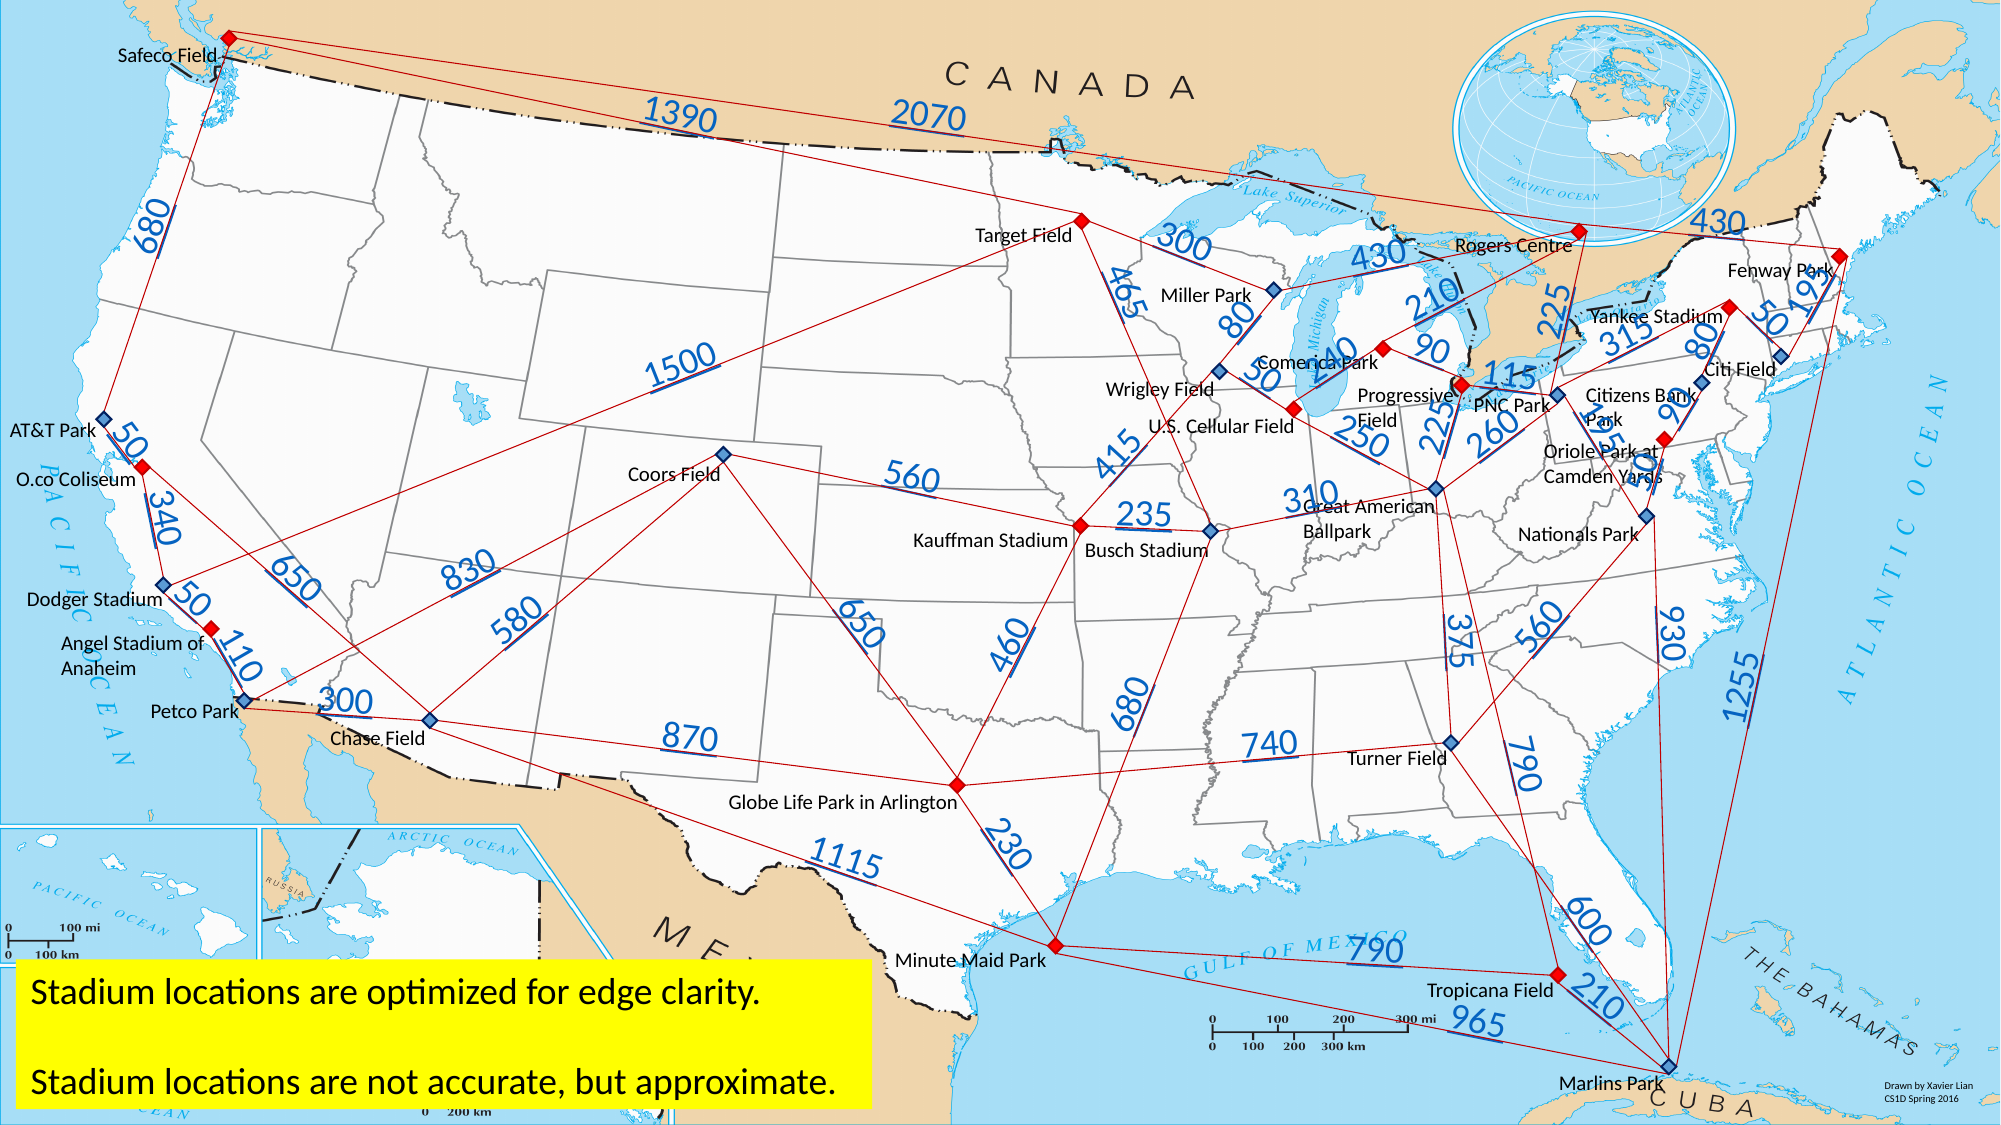

Safeco Field
1390
2070
430
680
300

Target Field
430
Rogers Centre

Fenway Park

195
465
210
Miller Park
225

80
50
Yankee Stadium

315
80
90
240
1500

Comerica Park
115
50
Citi Field

Wrigley Field
90
Citizens Bank Park
Progressive Field

PNC Park

225
195
260

U.S. Cellular Field
250
AT&T Park
50

415
Oriole Park at Camden Yards

50
560

Coors Field
O.co Coliseum

310

235
Great American Ballpark
340

Nationals Park

Kauffman Stadium

Busch Stadium
830
650
50

Dodger Stadium
580
560
650
930
460
375

Angel Stadium of Anaheim
110
1255
300
680
Petco Park

870
740

Chase Field

790
Turner Field

Globe Life Park in Arlington
230
1115
600
790

Minute Maid Park
Stadium locations are optimized for edge clarity.

Stadium locations are not accurate, but approximate.
210

Tropicana Field
965

Marlins Park
Drawn by Xavier Lian
CS1D Spring 2016